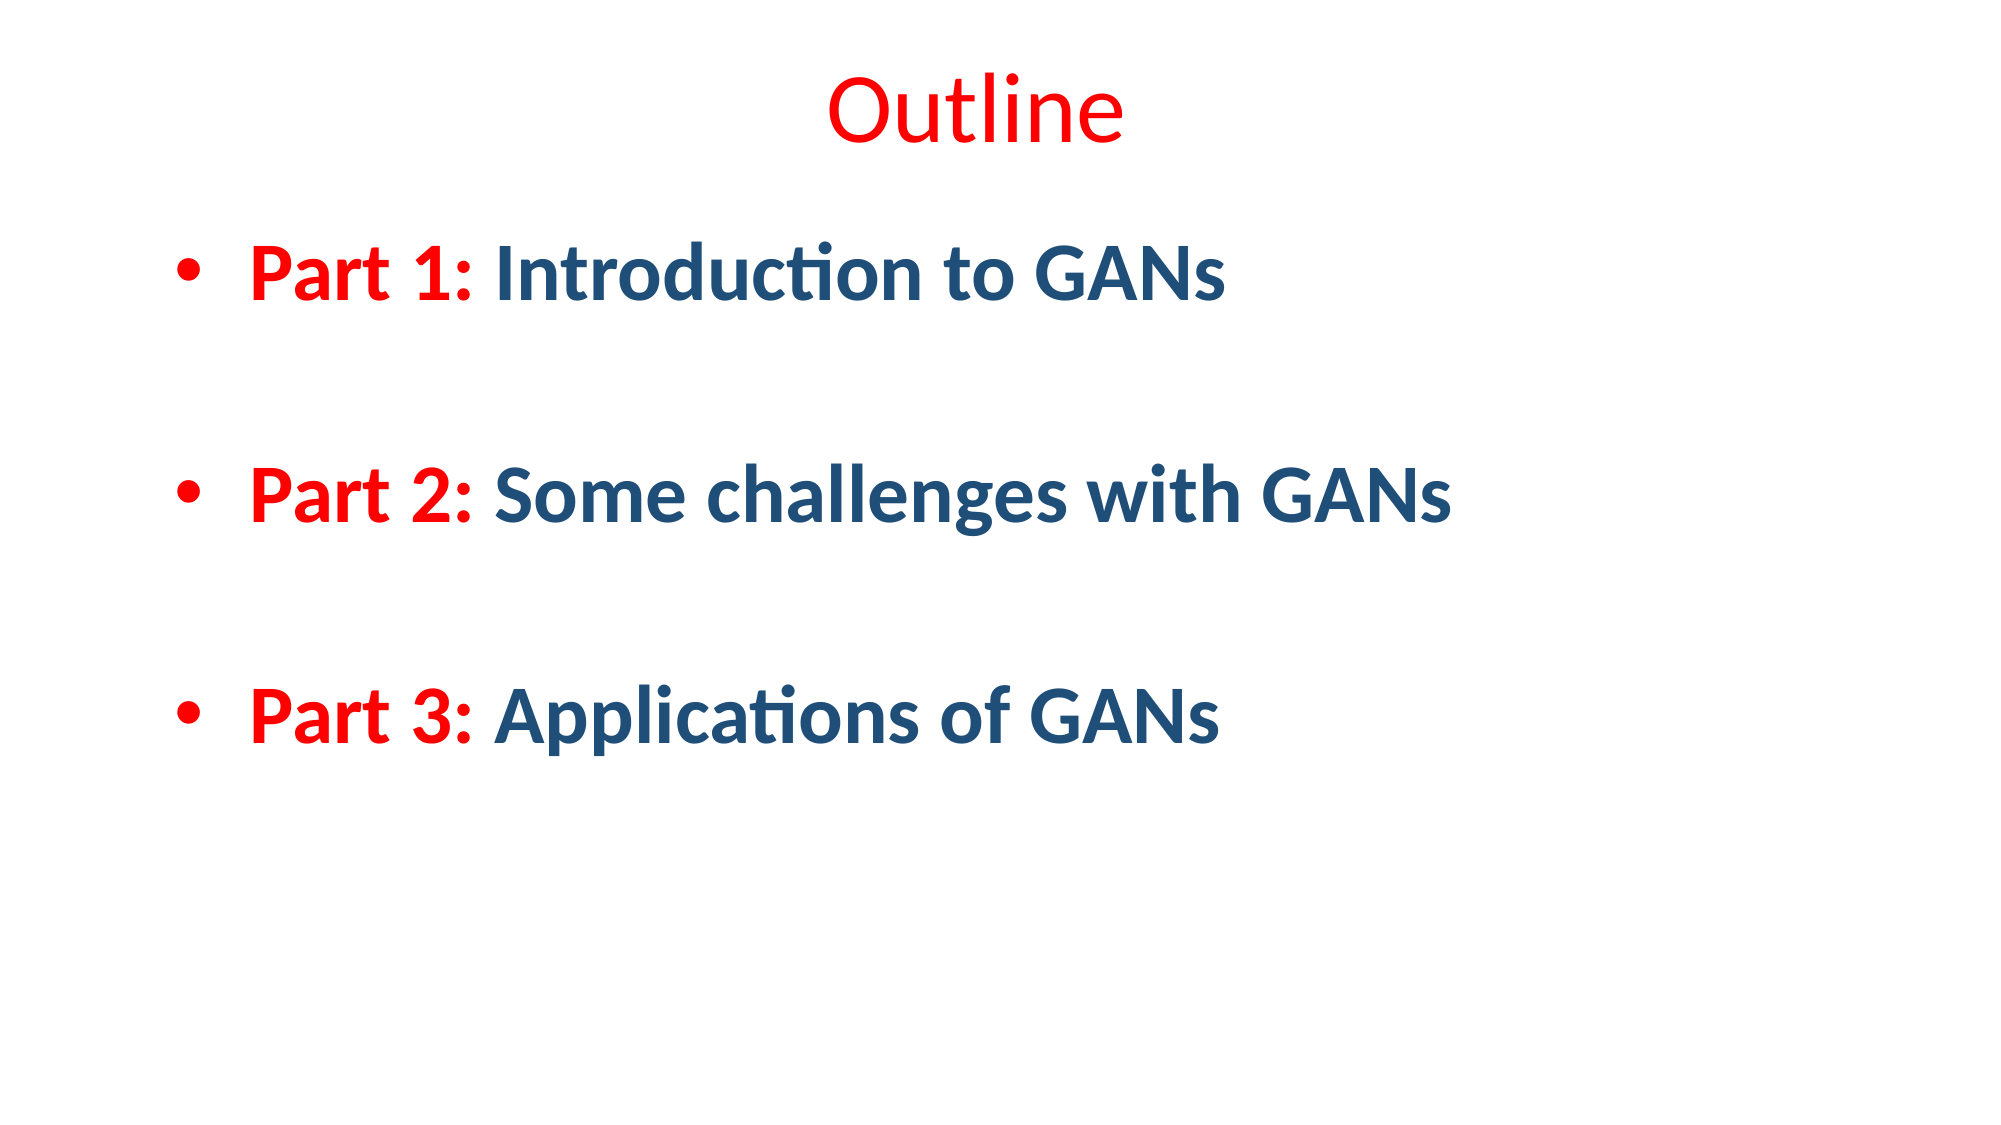

# Outline
Part 1: Introduction to GANs

Part 2: Some challenges with GANs

Part 3: Applications of GANs